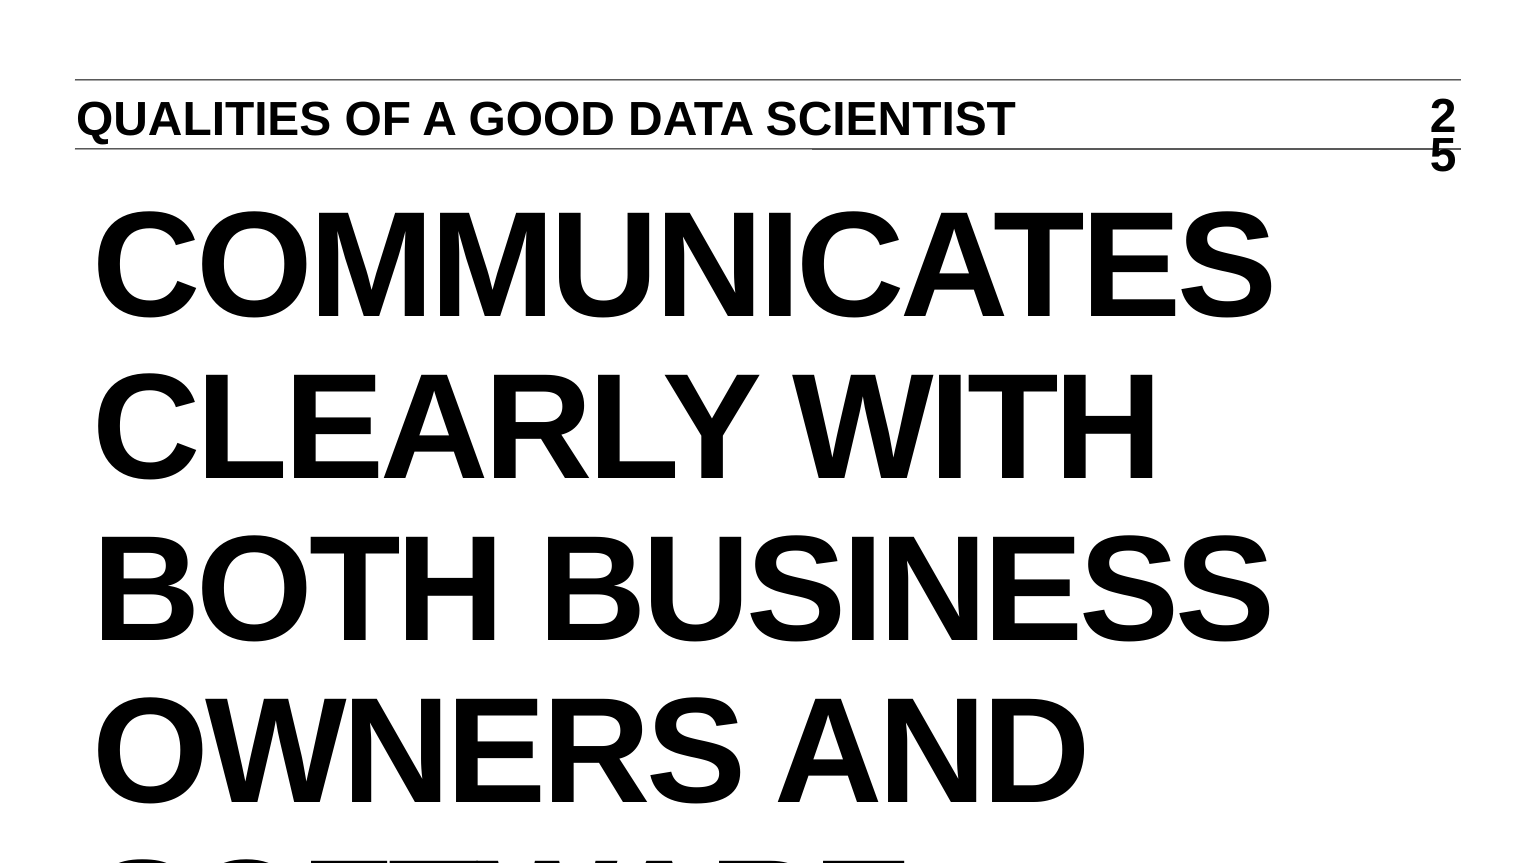

Qualities of a good data scientist
25
# COMMUNICATES CLEARLY WITH BOTH BUSINESS OWNERS AND SOFTWARE ENGINEERS